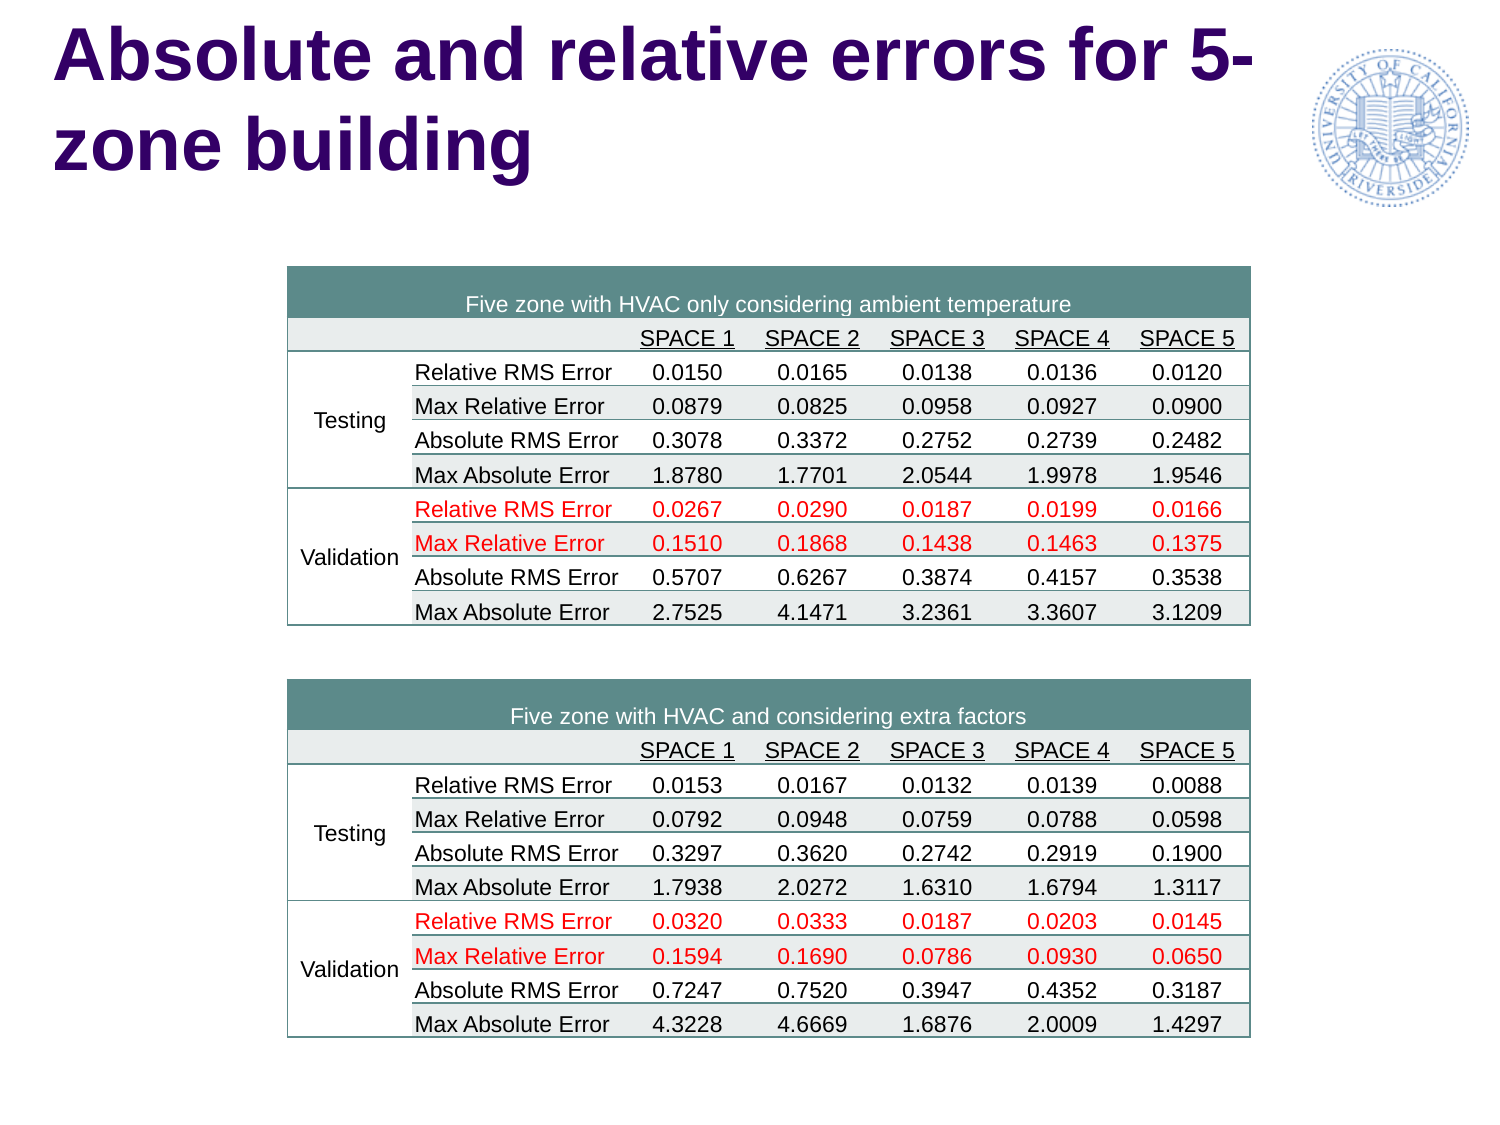

# Absolute and relative errors for 5-zone building
| Five zone with HVAC only considering ambient temperature |  |  |  |  |  |  |
| --- | --- | --- | --- | --- | --- | --- |
|  |  | SPACE 1 | SPACE 2 | SPACE 3 | SPACE 4 | SPACE 5 |
| Testing | Relative RMS Error | 0.0150 | 0.0165 | 0.0138 | 0.0136 | 0.0120 |
|  | Max Relative Error | 0.0879 | 0.0825 | 0.0958 | 0.0927 | 0.0900 |
|  | Absolute RMS Error | 0.3078 | 0.3372 | 0.2752 | 0.2739 | 0.2482 |
|  | Max Absolute Error | 1.8780 | 1.7701 | 2.0544 | 1.9978 | 1.9546 |
| Validation | Relative RMS Error | 0.0267 | 0.0290 | 0.0187 | 0.0199 | 0.0166 |
|  | Max Relative Error | 0.1510 | 0.1868 | 0.1438 | 0.1463 | 0.1375 |
|  | Absolute RMS Error | 0.5707 | 0.6267 | 0.3874 | 0.4157 | 0.3538 |
|  | Max Absolute Error | 2.7525 | 4.1471 | 3.2361 | 3.3607 | 3.1209 |
| Five zone with HVAC and considering extra factors |  |  |  |  |  |  |
| --- | --- | --- | --- | --- | --- | --- |
|  |  | SPACE 1 | SPACE 2 | SPACE 3 | SPACE 4 | SPACE 5 |
| Testing | Relative RMS Error | 0.0153 | 0.0167 | 0.0132 | 0.0139 | 0.0088 |
|  | Max Relative Error | 0.0792 | 0.0948 | 0.0759 | 0.0788 | 0.0598 |
|  | Absolute RMS Error | 0.3297 | 0.3620 | 0.2742 | 0.2919 | 0.1900 |
|  | Max Absolute Error | 1.7938 | 2.0272 | 1.6310 | 1.6794 | 1.3117 |
| Validation | Relative RMS Error | 0.0320 | 0.0333 | 0.0187 | 0.0203 | 0.0145 |
|  | Max Relative Error | 0.1594 | 0.1690 | 0.0786 | 0.0930 | 0.0650 |
|  | Absolute RMS Error | 0.7247 | 0.7520 | 0.3947 | 0.4352 | 0.3187 |
|  | Max Absolute Error | 4.3228 | 4.6669 | 1.6876 | 2.0009 | 1.4297 |